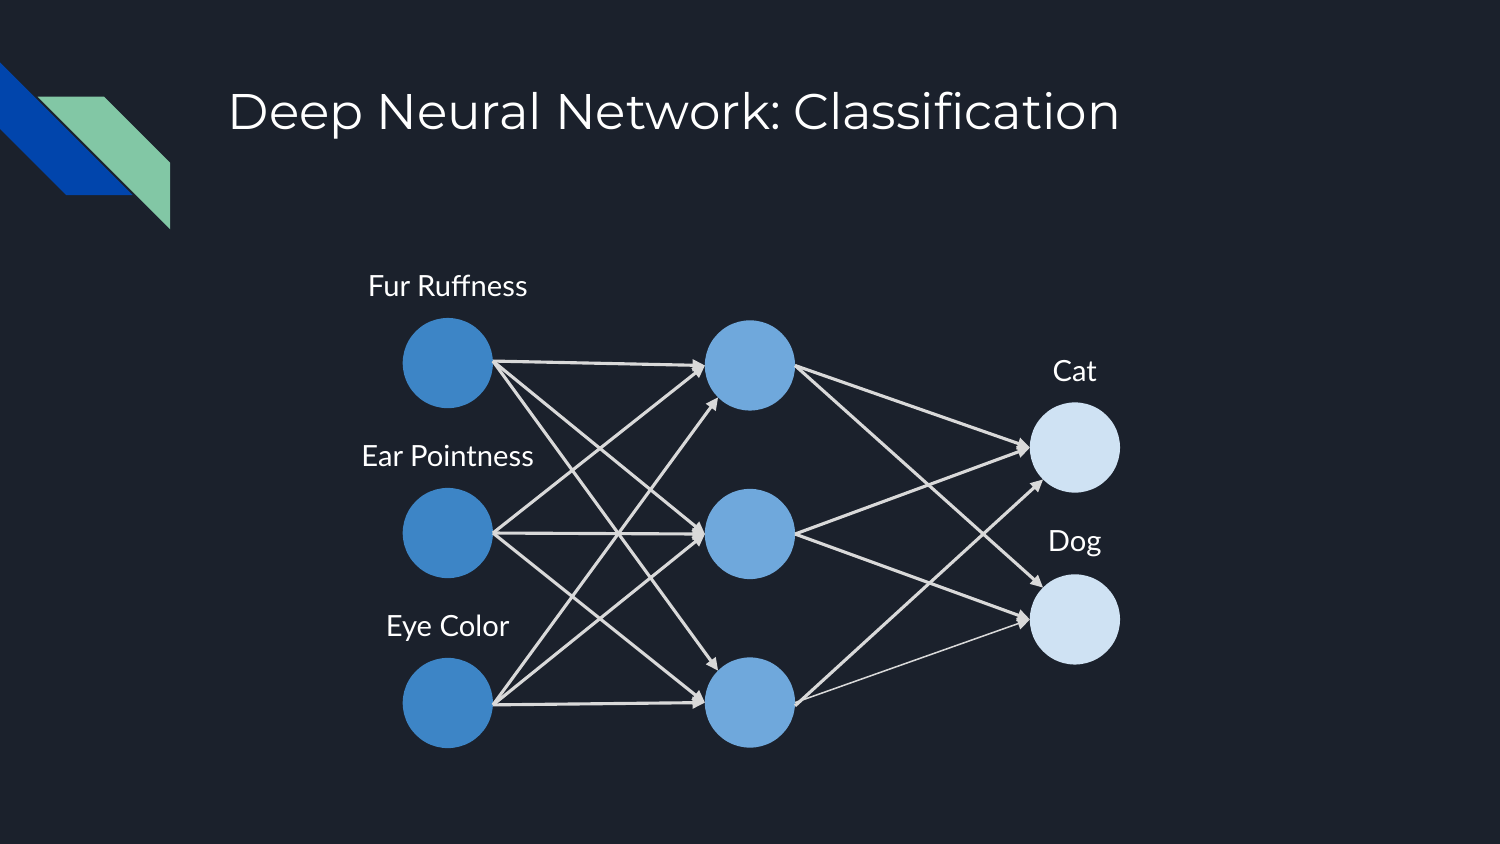

# Deep Neural Network: Classification
Fur Ruffness

Cat

Ear Pointness

Dog

Eye Color